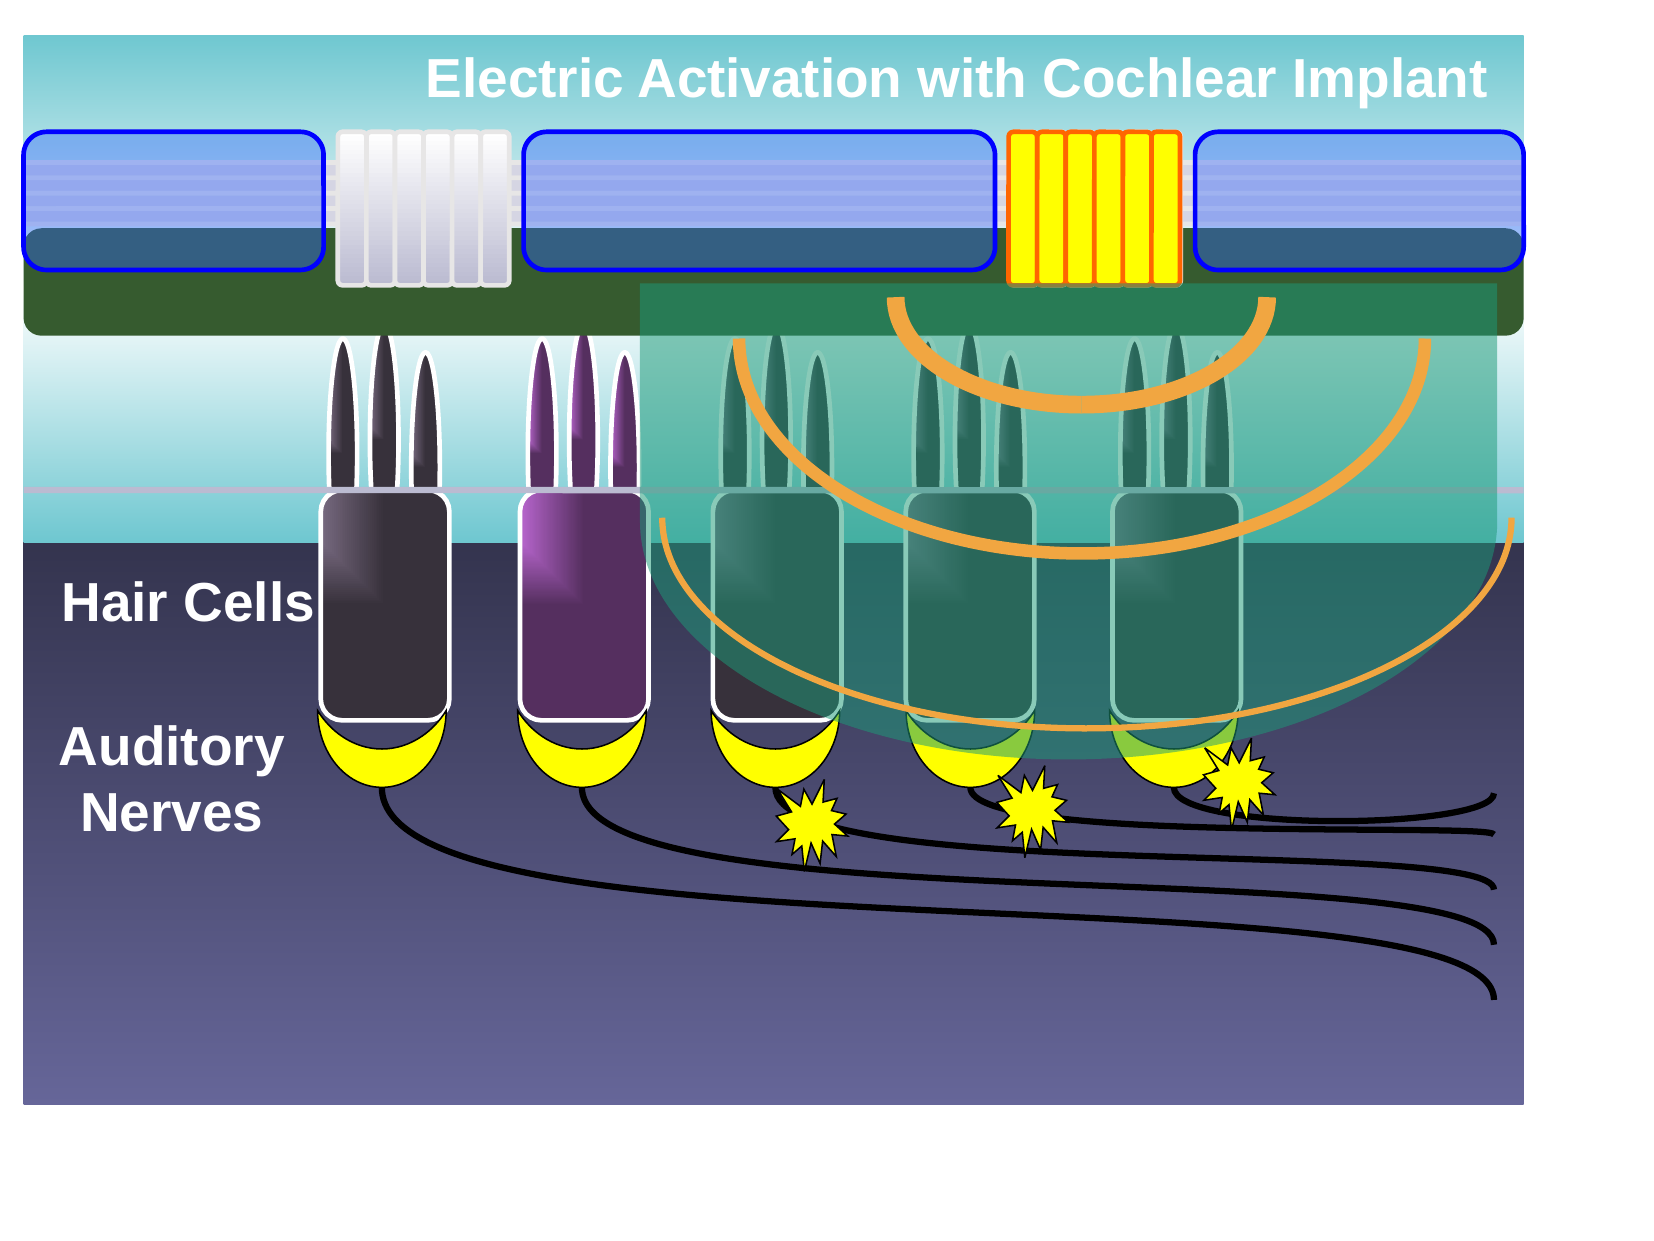

Electric Activation with Cochlear Implant

Hair Cells

Auditory Nerves